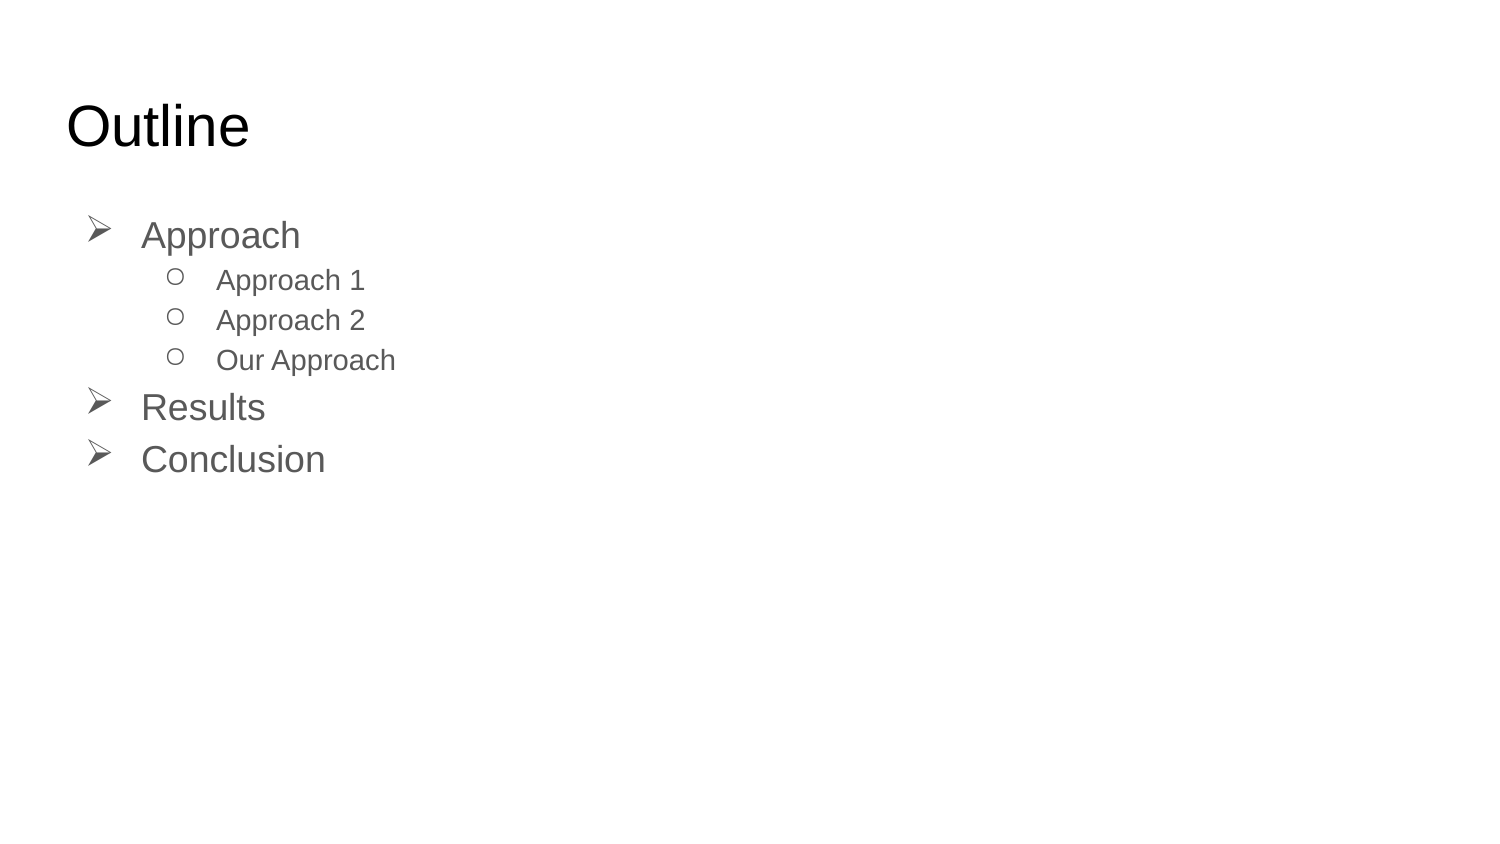

# Outline
Approach
Approach 1
Approach 2
Our Approach
Results
Conclusion